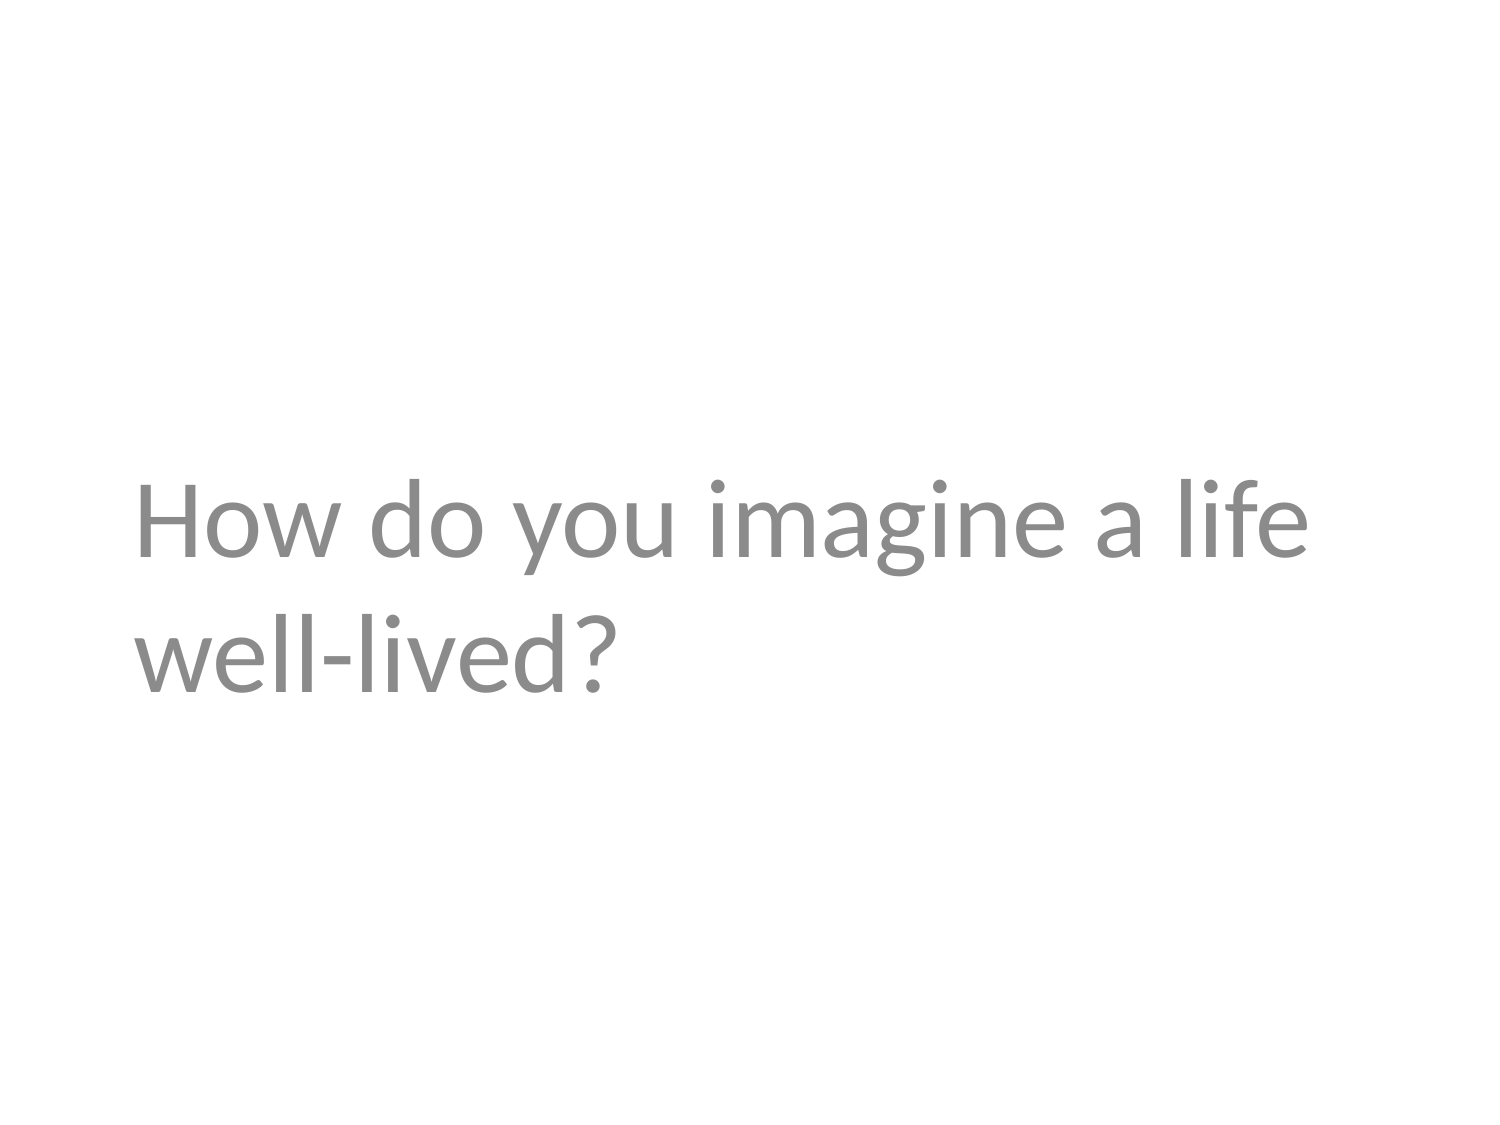

How do you imagine a life well-lived?
#